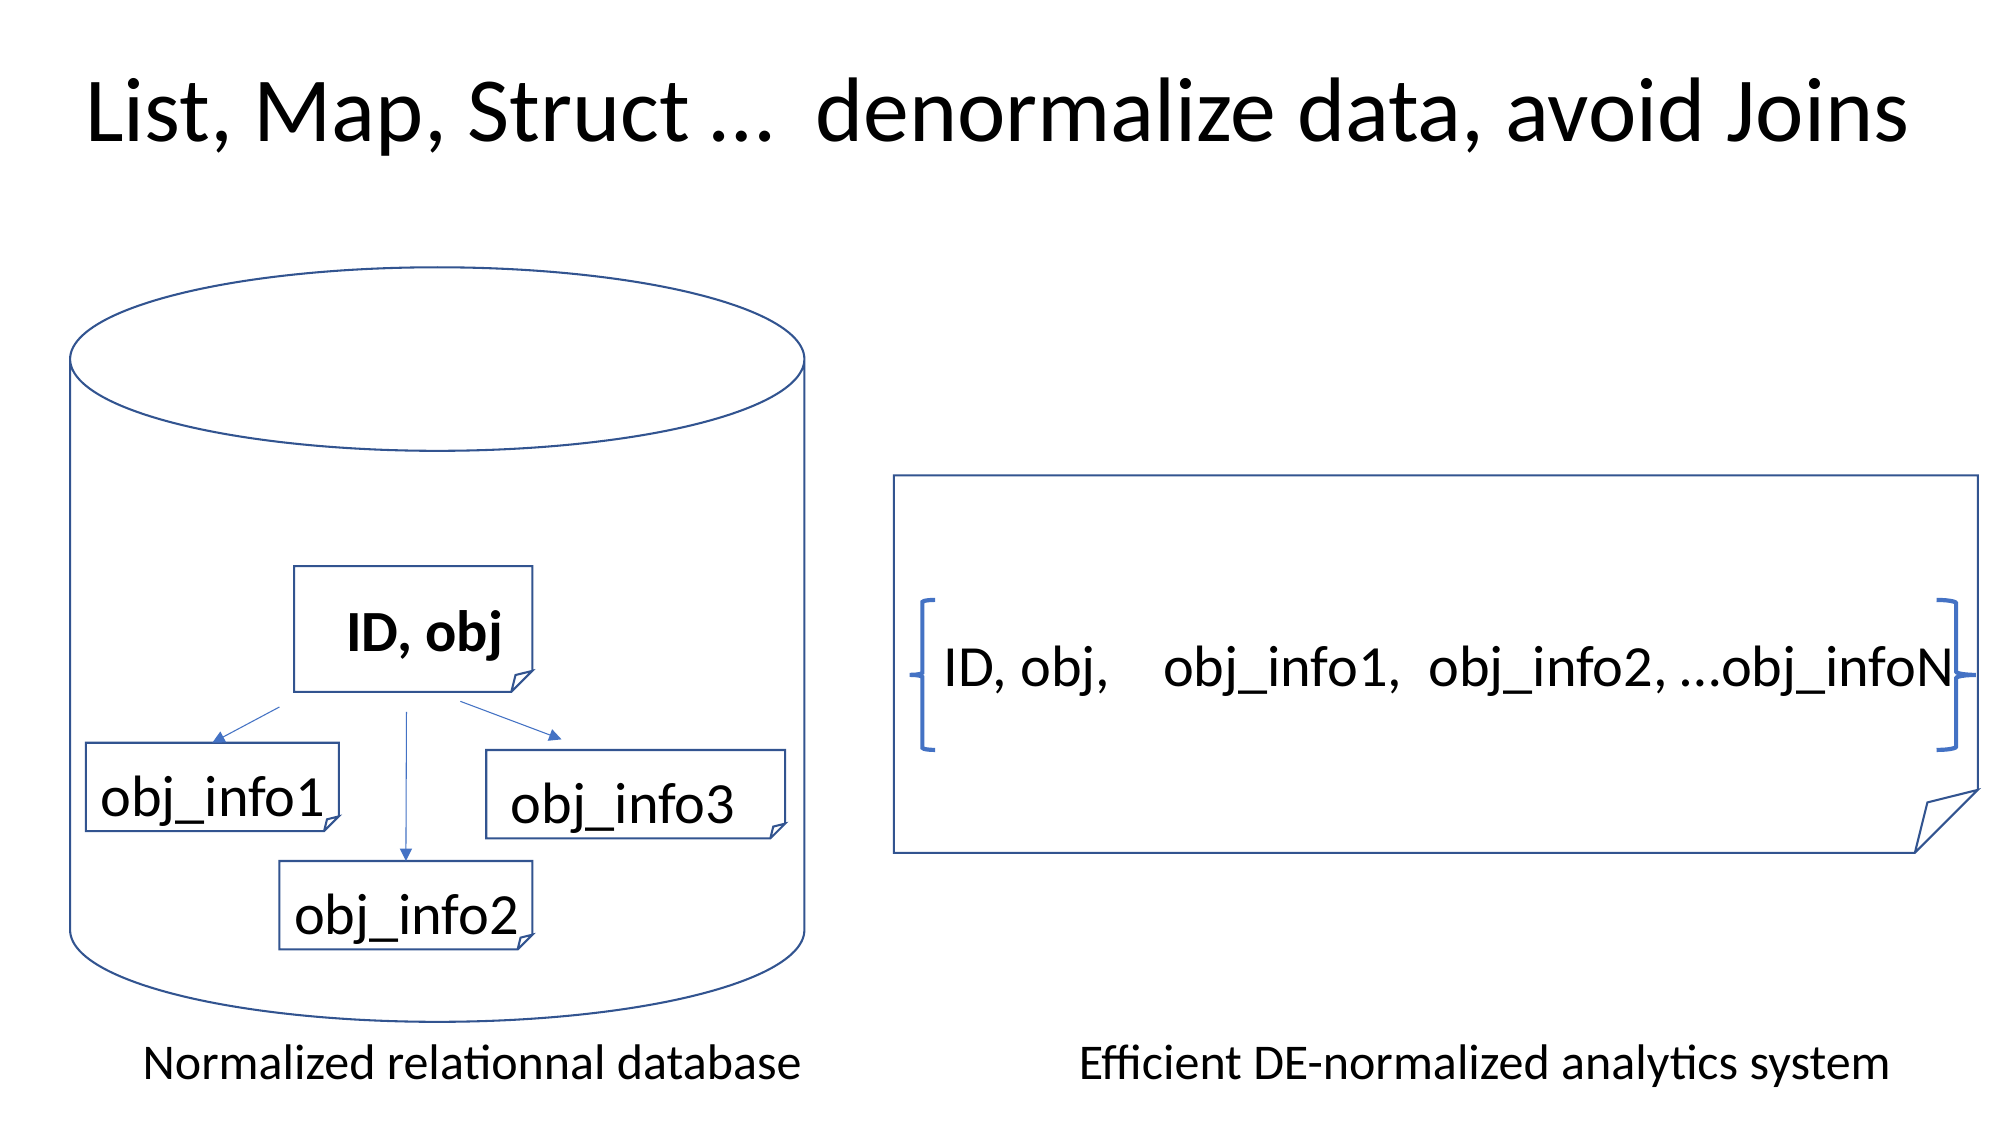

# List, Map, Struct …  denormalize data, avoid Joins

ID, obj

ID, obj,    obj_info1,  obj_info2, …obj_infoN

obj_info1
obj_info3

obj_info2
Normalized relationnal database
Efficient DE-normalized analytics system